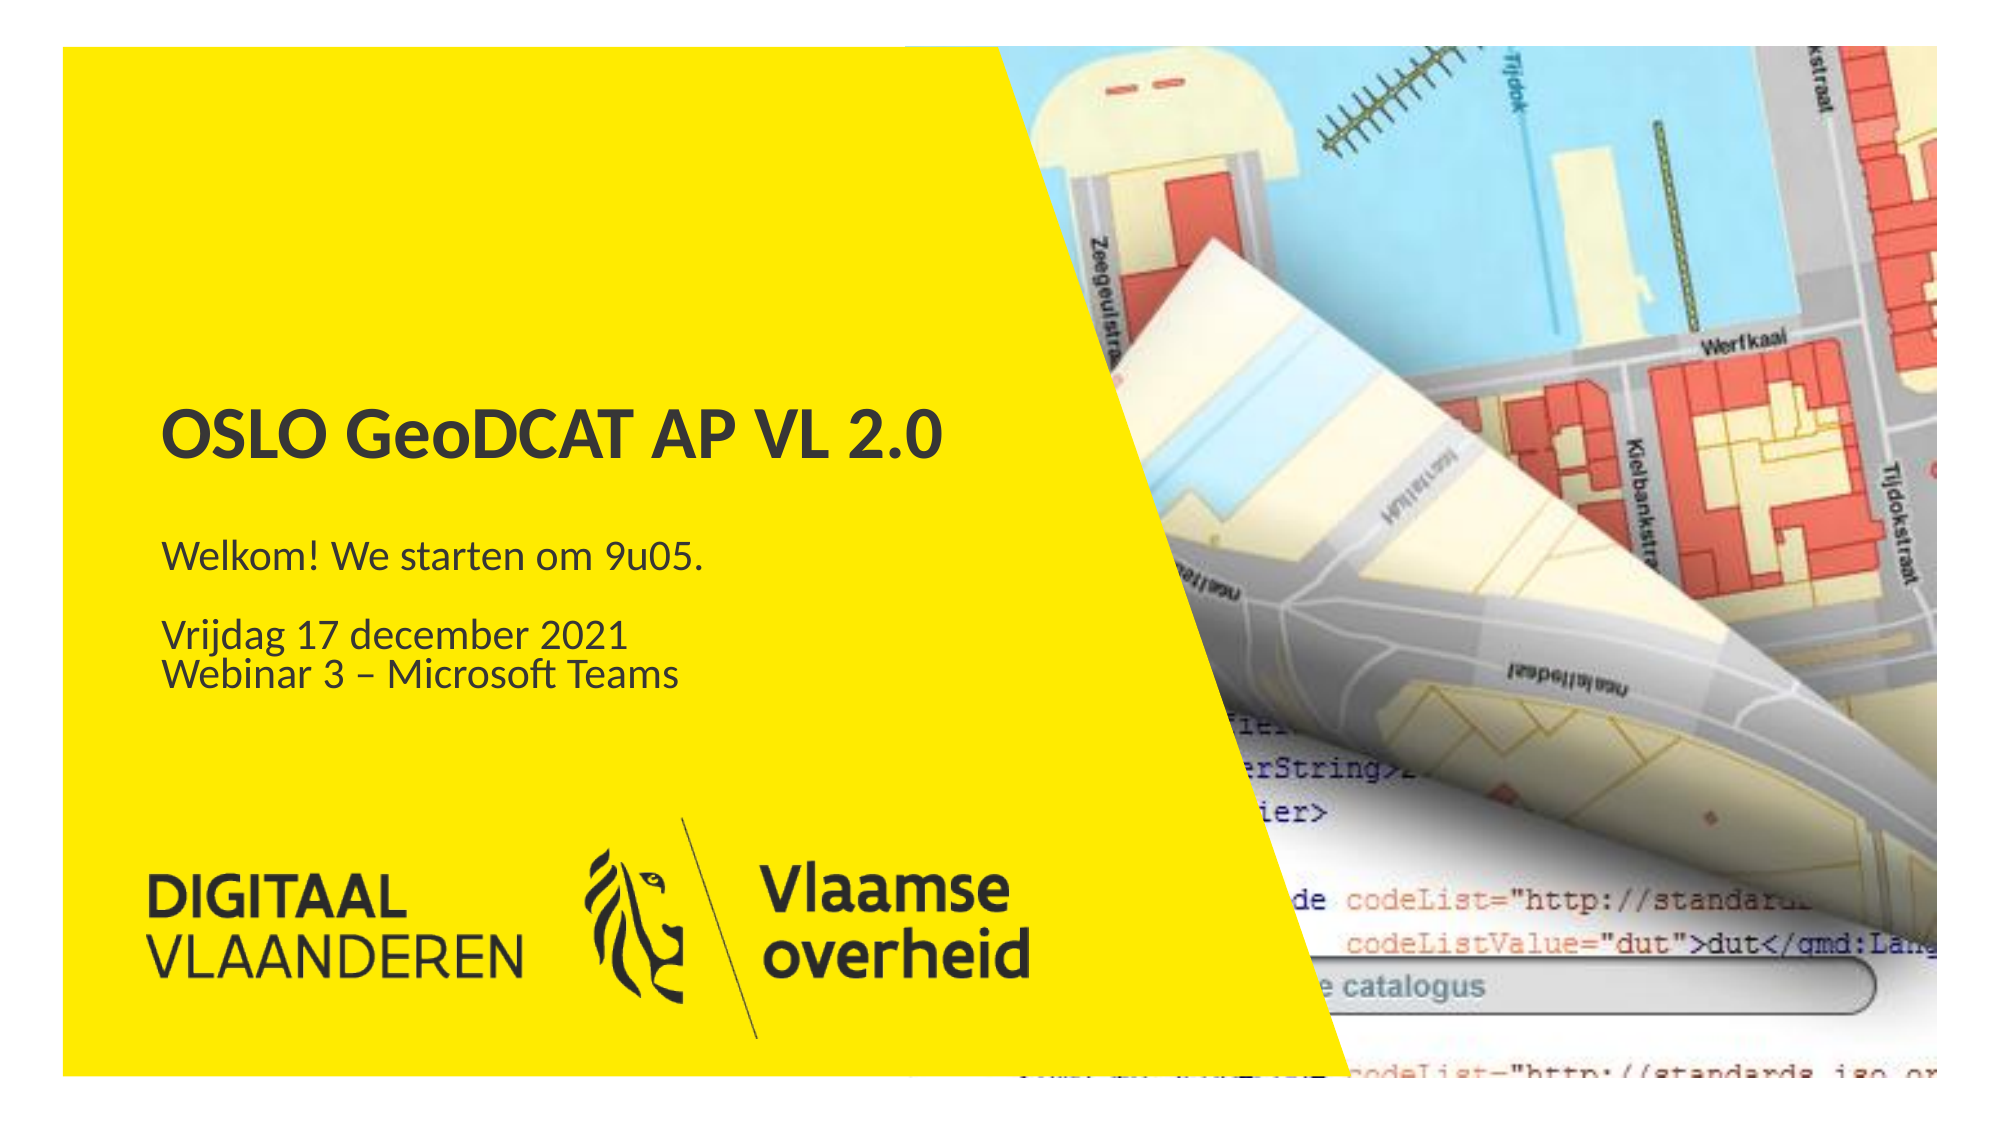

# OSLO GeoDCAT AP VL 2.0 ​ Welkom! We starten om 9u05. Vrijdag 17 december 2021 Webinar 3 – Microsoft Teams